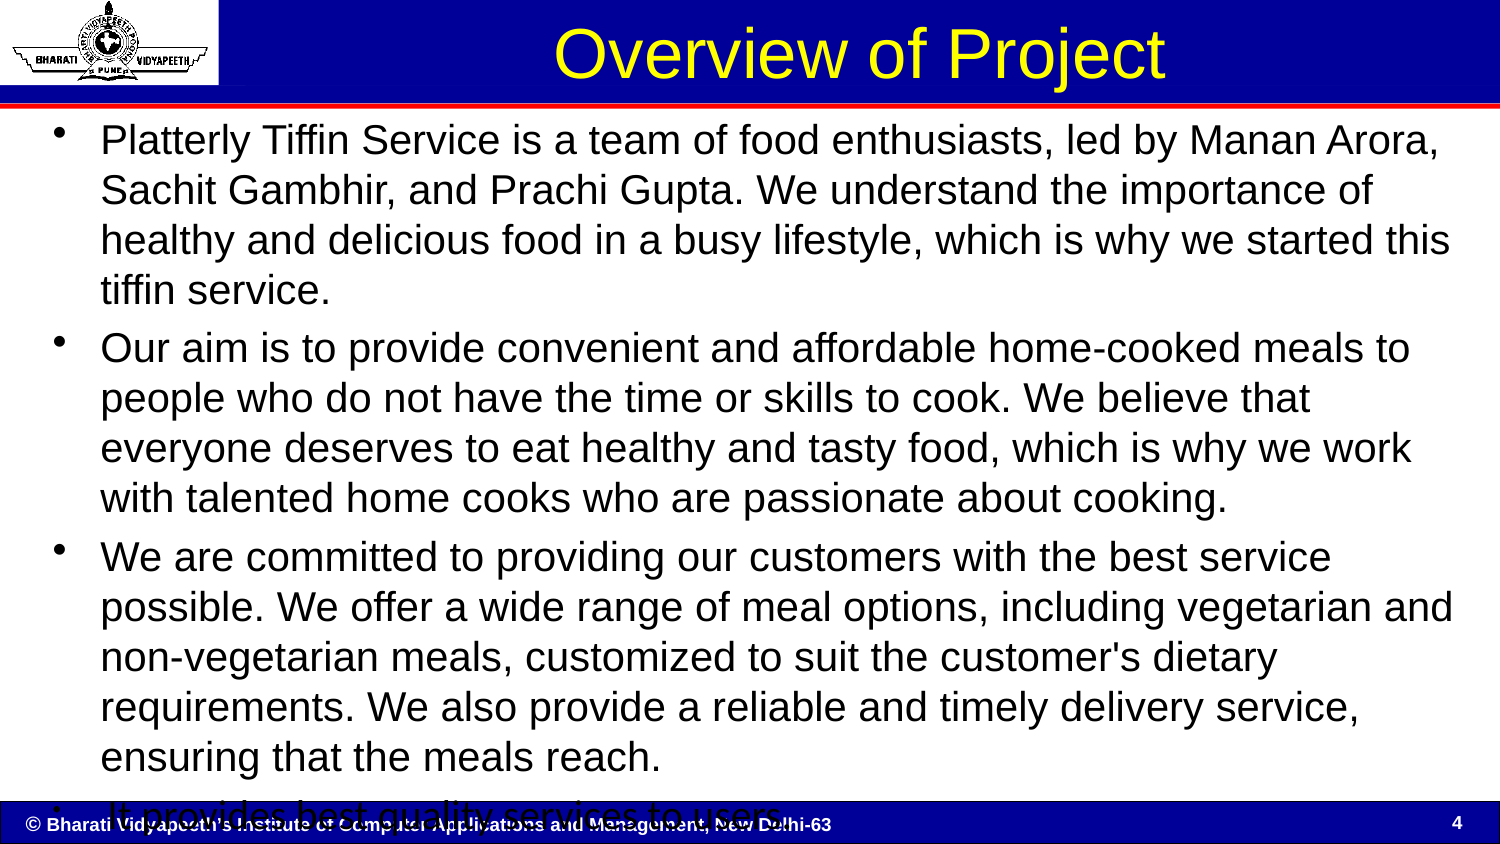

# Overview of Project
Platterly Tiffin Service is a team of food enthusiasts, led by Manan Arora, Sachit Gambhir, and Prachi Gupta. We understand the importance of healthy and delicious food in a busy lifestyle, which is why we started this tiffin service.
Our aim is to provide convenient and affordable home-cooked meals to people who do not have the time or skills to cook. We believe that everyone deserves to eat healthy and tasty food, which is why we work with talented home cooks who are passionate about cooking.
We are committed to providing our customers with the best service possible. We offer a wide range of meal options, including vegetarian and non-vegetarian meals, customized to suit the customer's dietary requirements. We also provide a reliable and timely delivery service, ensuring that the meals reach.
 It provides best quality services to users.